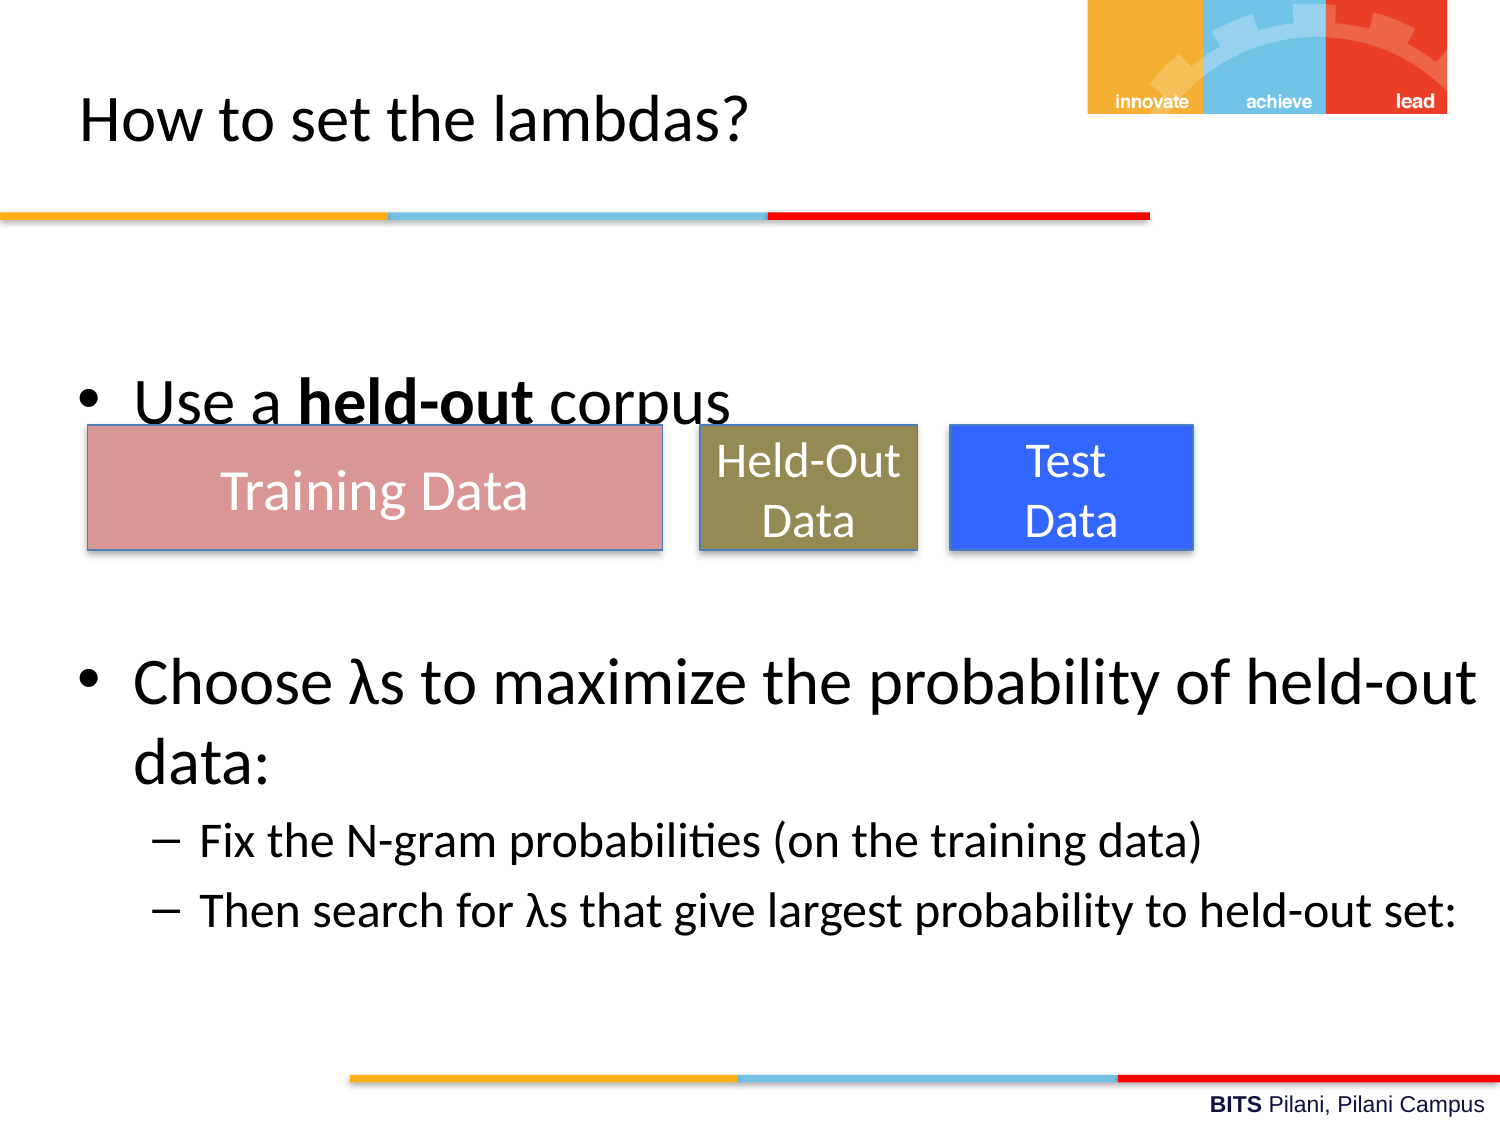

# How to set the lambdas?
Use a held-out corpus

Choose λs to maximize the probability of held-out data:
Fix the N-gram probabilities (on the training data)
Then search for λs that give largest probability to held-out set:

Training Data
Held-Out Data
Test
Data